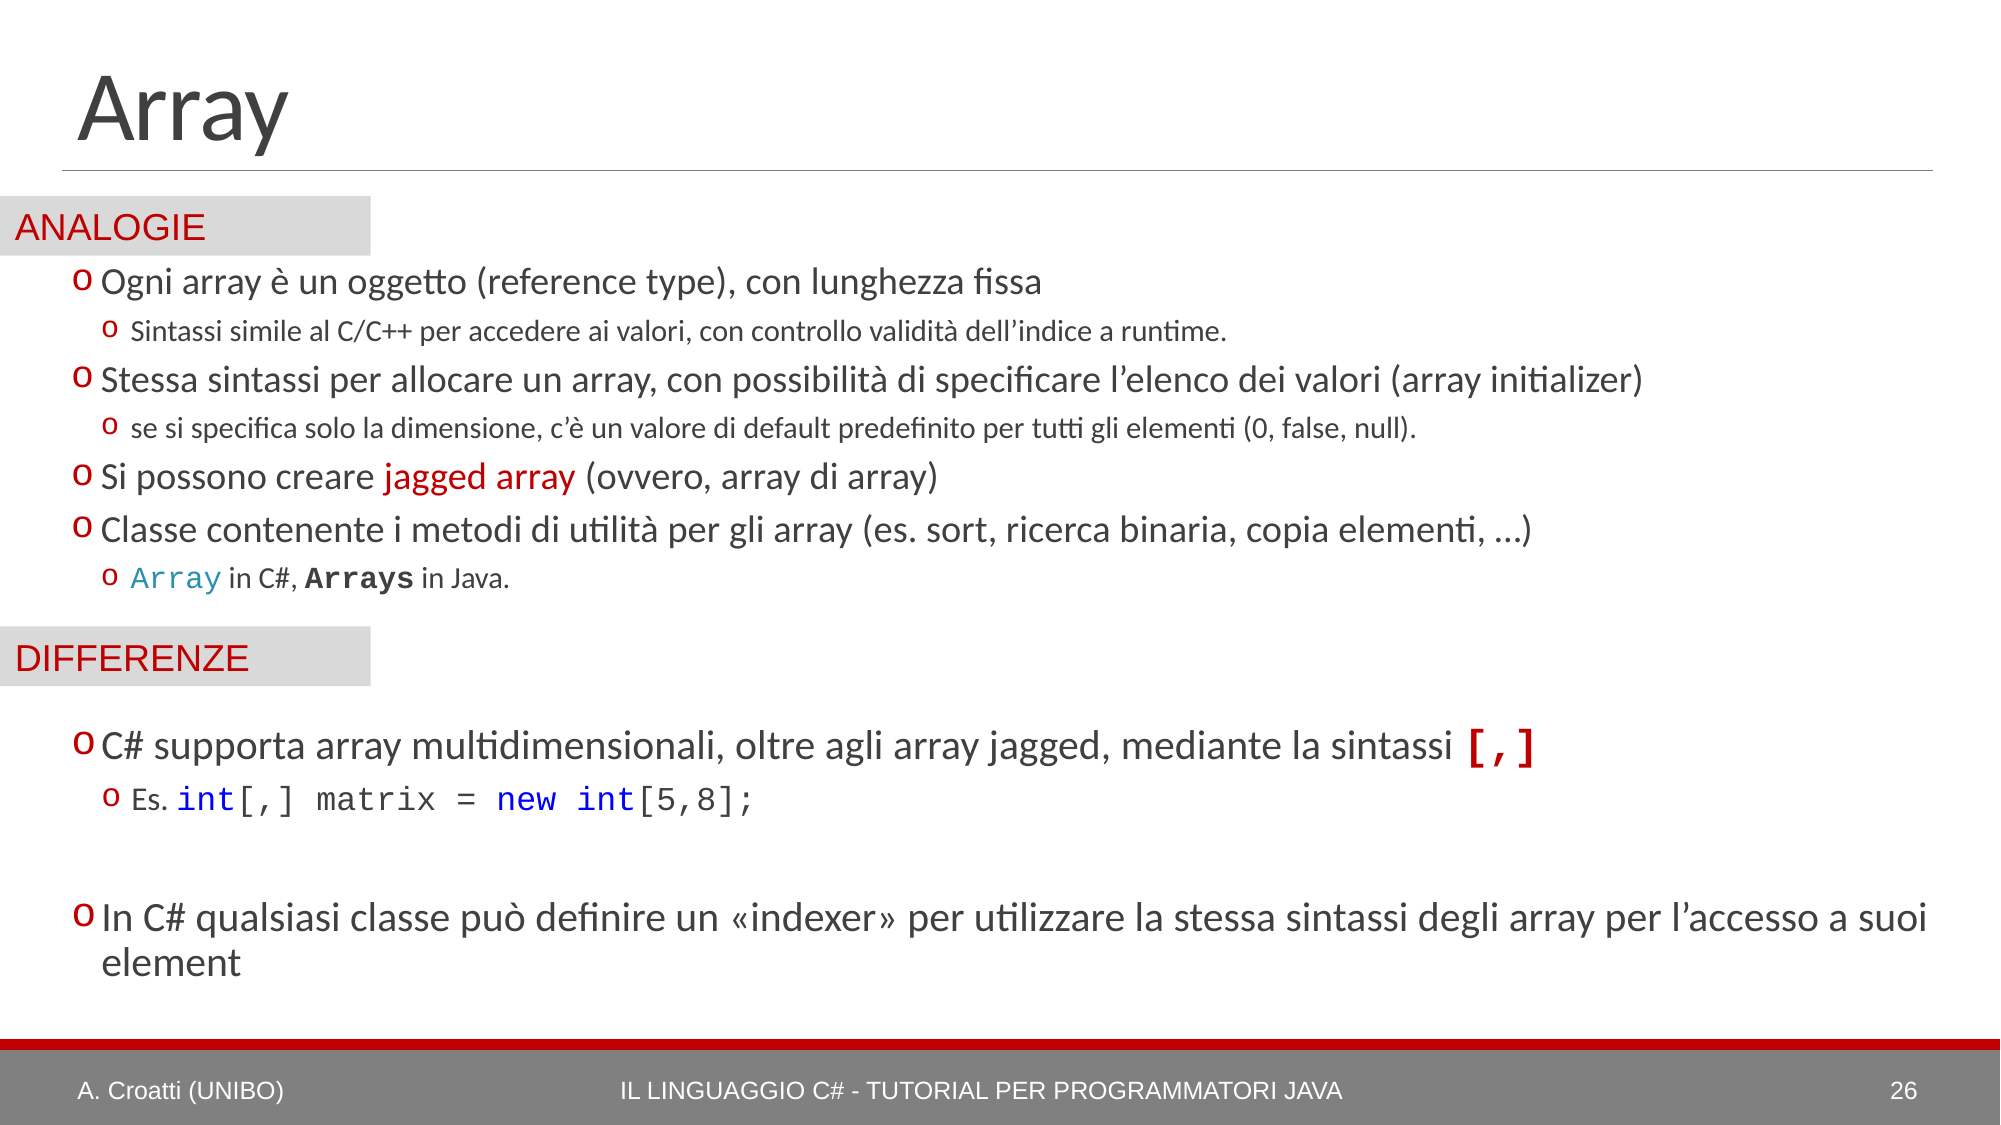

# Array
Ogni array è un oggetto (reference type), con lunghezza fissa
Sintassi simile al C/C++ per accedere ai valori, con controllo validità dell’indice a runtime.
Stessa sintassi per allocare un array, con possibilità di specificare l’elenco dei valori (array initializer)
se si specifica solo la dimensione, c’è un valore di default predefinito per tutti gli elementi (0, false, null).
Si possono creare jagged array (ovvero, array di array)
Classe contenente i metodi di utilità per gli array (es. sort, ricerca binaria, copia elementi, …)
Array in C#, Arrays in Java.
C# supporta array multidimensionali, oltre agli array jagged, mediante la sintassi [,]
Es. int[,] matrix = new int[5,8];

In C# qualsiasi classe può definire un «indexer» per utilizzare la stessa sintassi degli array per l’accesso a suoi element
A. Croatti (UNIBO)
Il Linguaggio C# - Tutorial per Programmatori Java
26